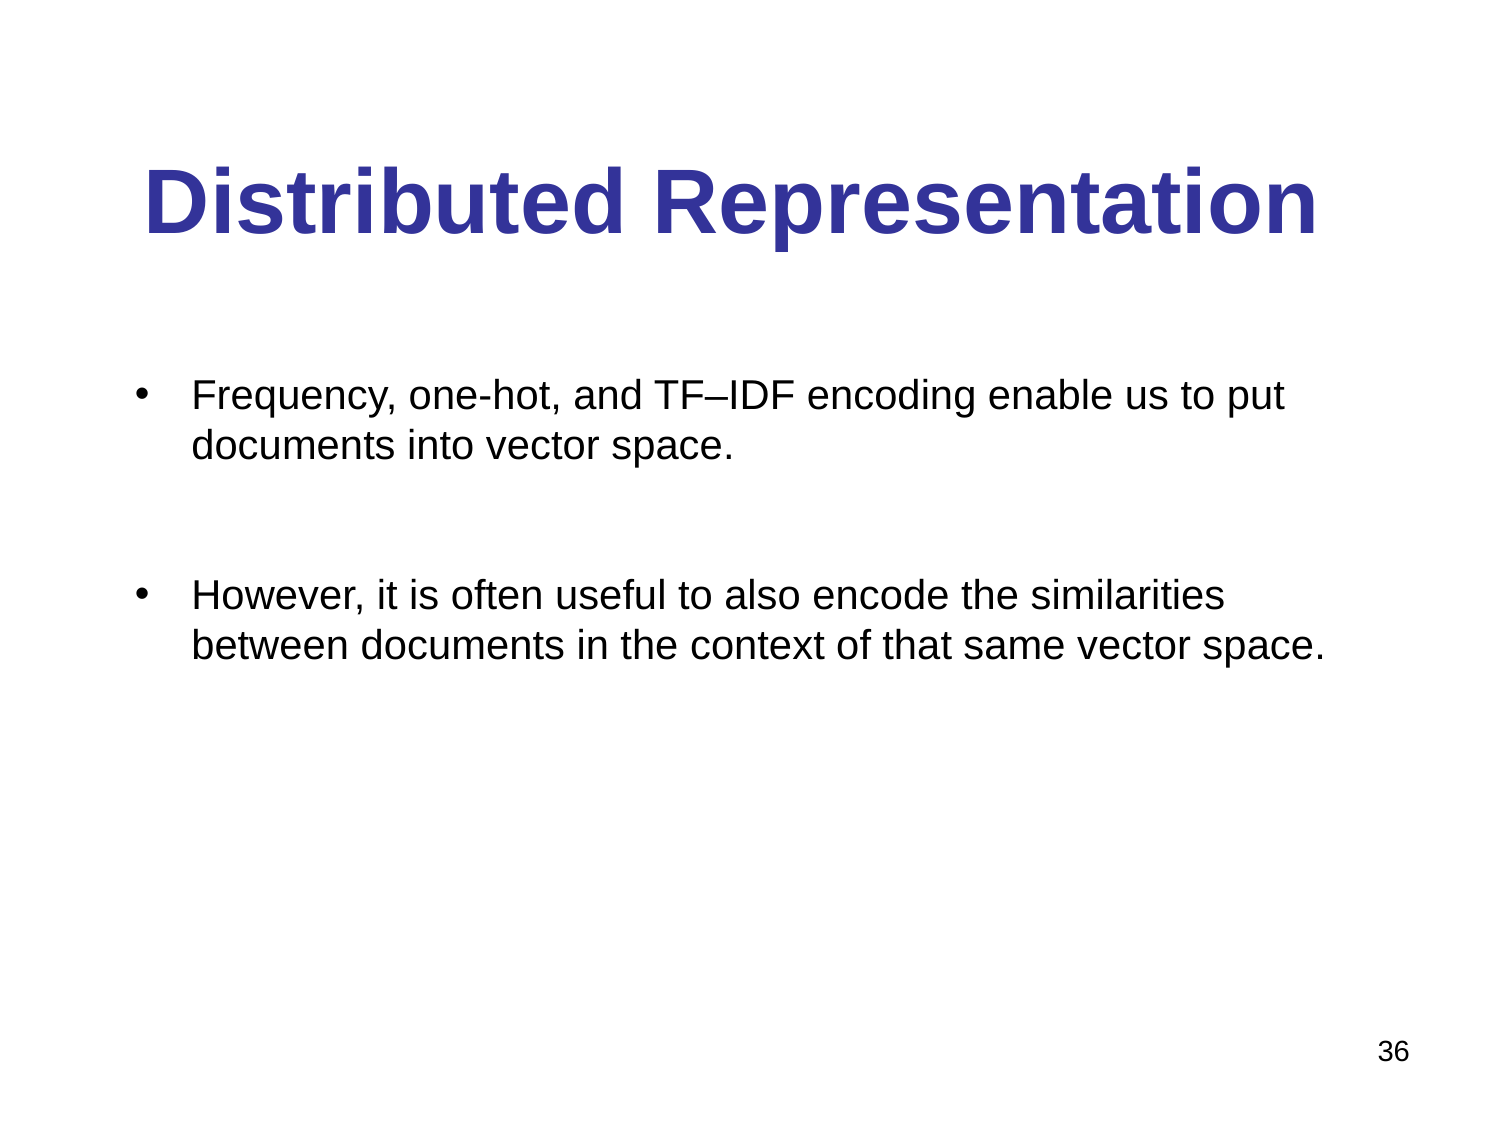

# Distributed Representation

Frequency, one-hot, and TF–IDF encoding enable us to put documents into vector space.

However, it is often useful to also encode the similarities between documents in the context of that same vector space.
36